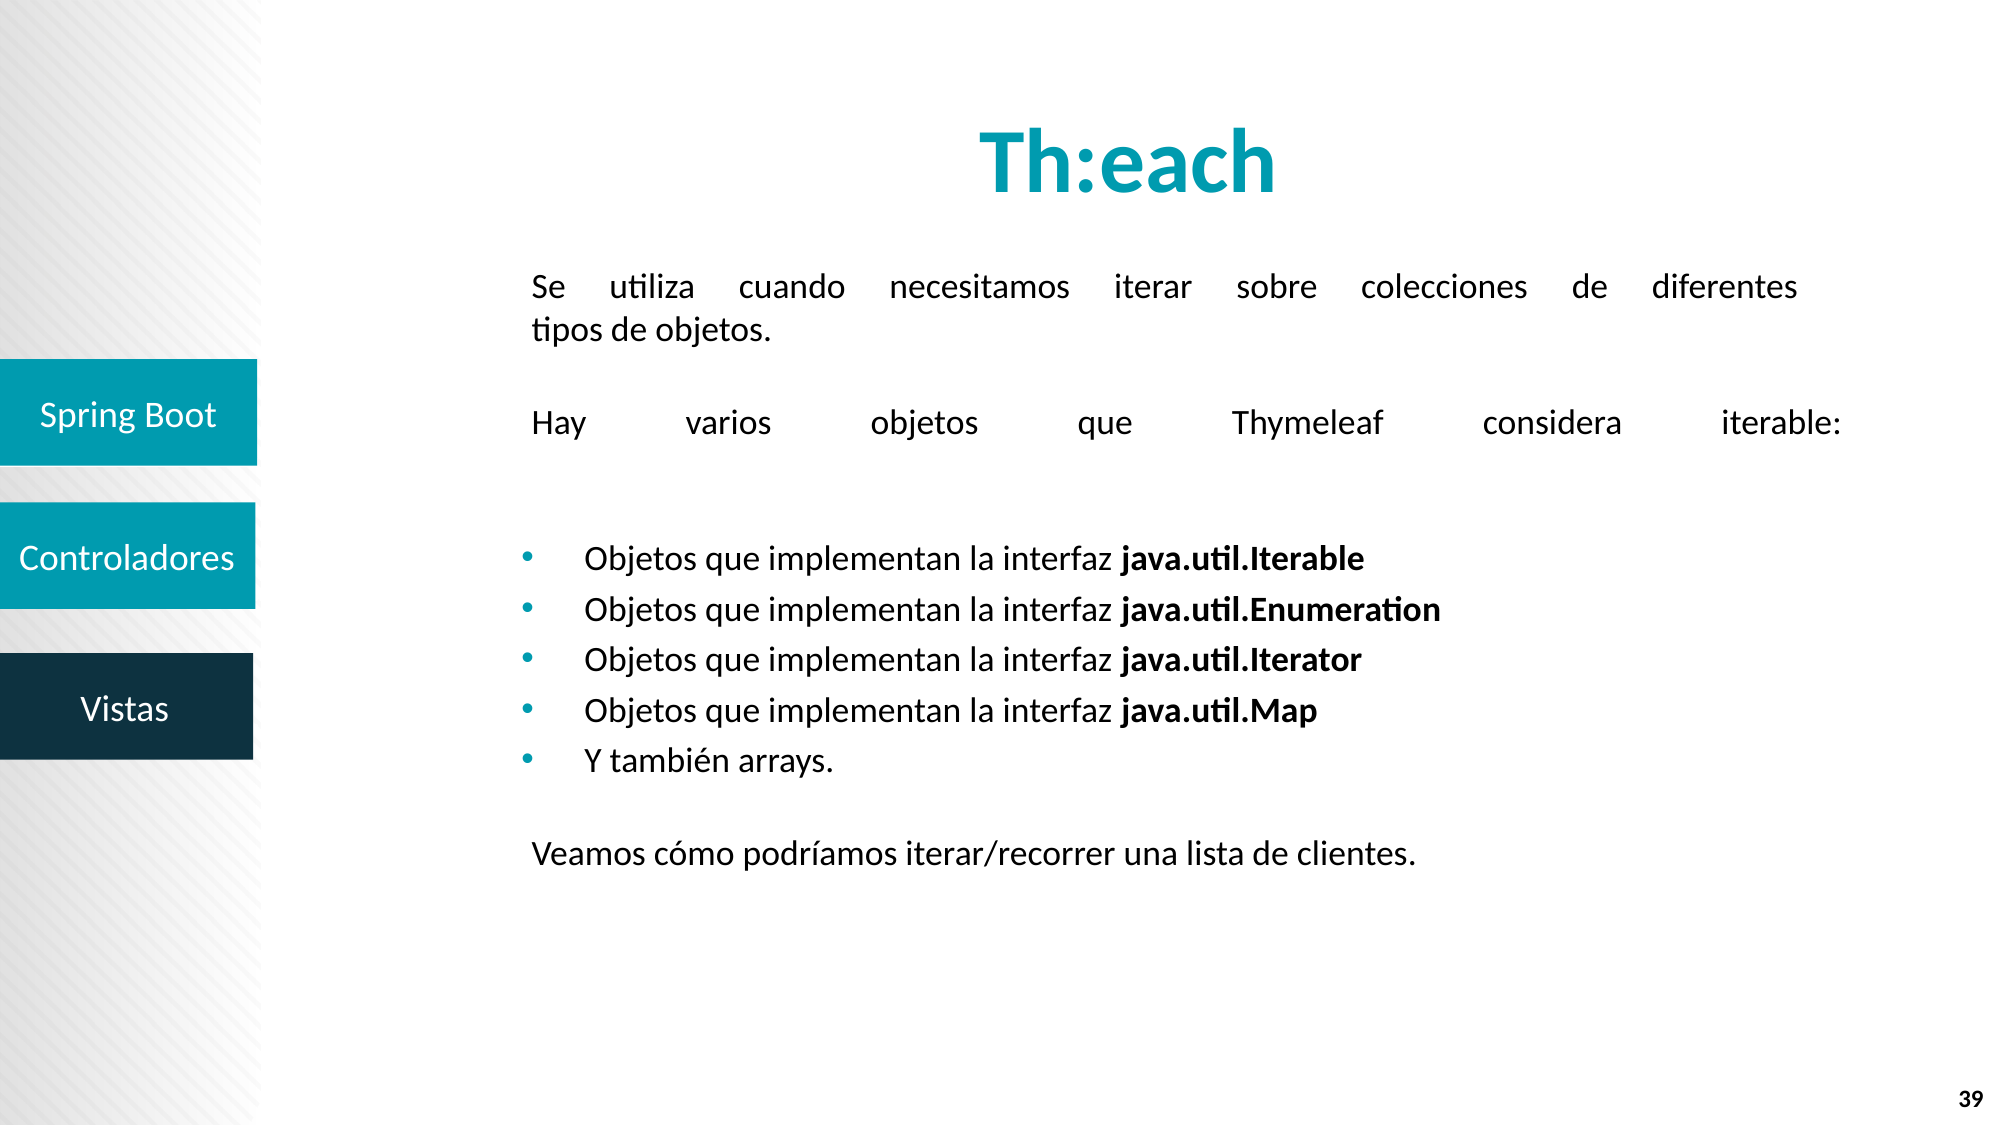

# Th:each
Se utiliza cuando necesitamos iterar sobre colecciones de diferentes
tipos de objetos.
Hay varios objetos que Thymeleaf considera iterable:
Objetos que implementan la interfaz java.util.Iterable
Objetos que implementan la interfaz java.util.Enumeration
Objetos que implementan la interfaz java.util.Iterator
Objetos que implementan la interfaz java.util.Map
Y también arrays.
Veamos cómo podríamos iterar/recorrer una lista de clientes.

39